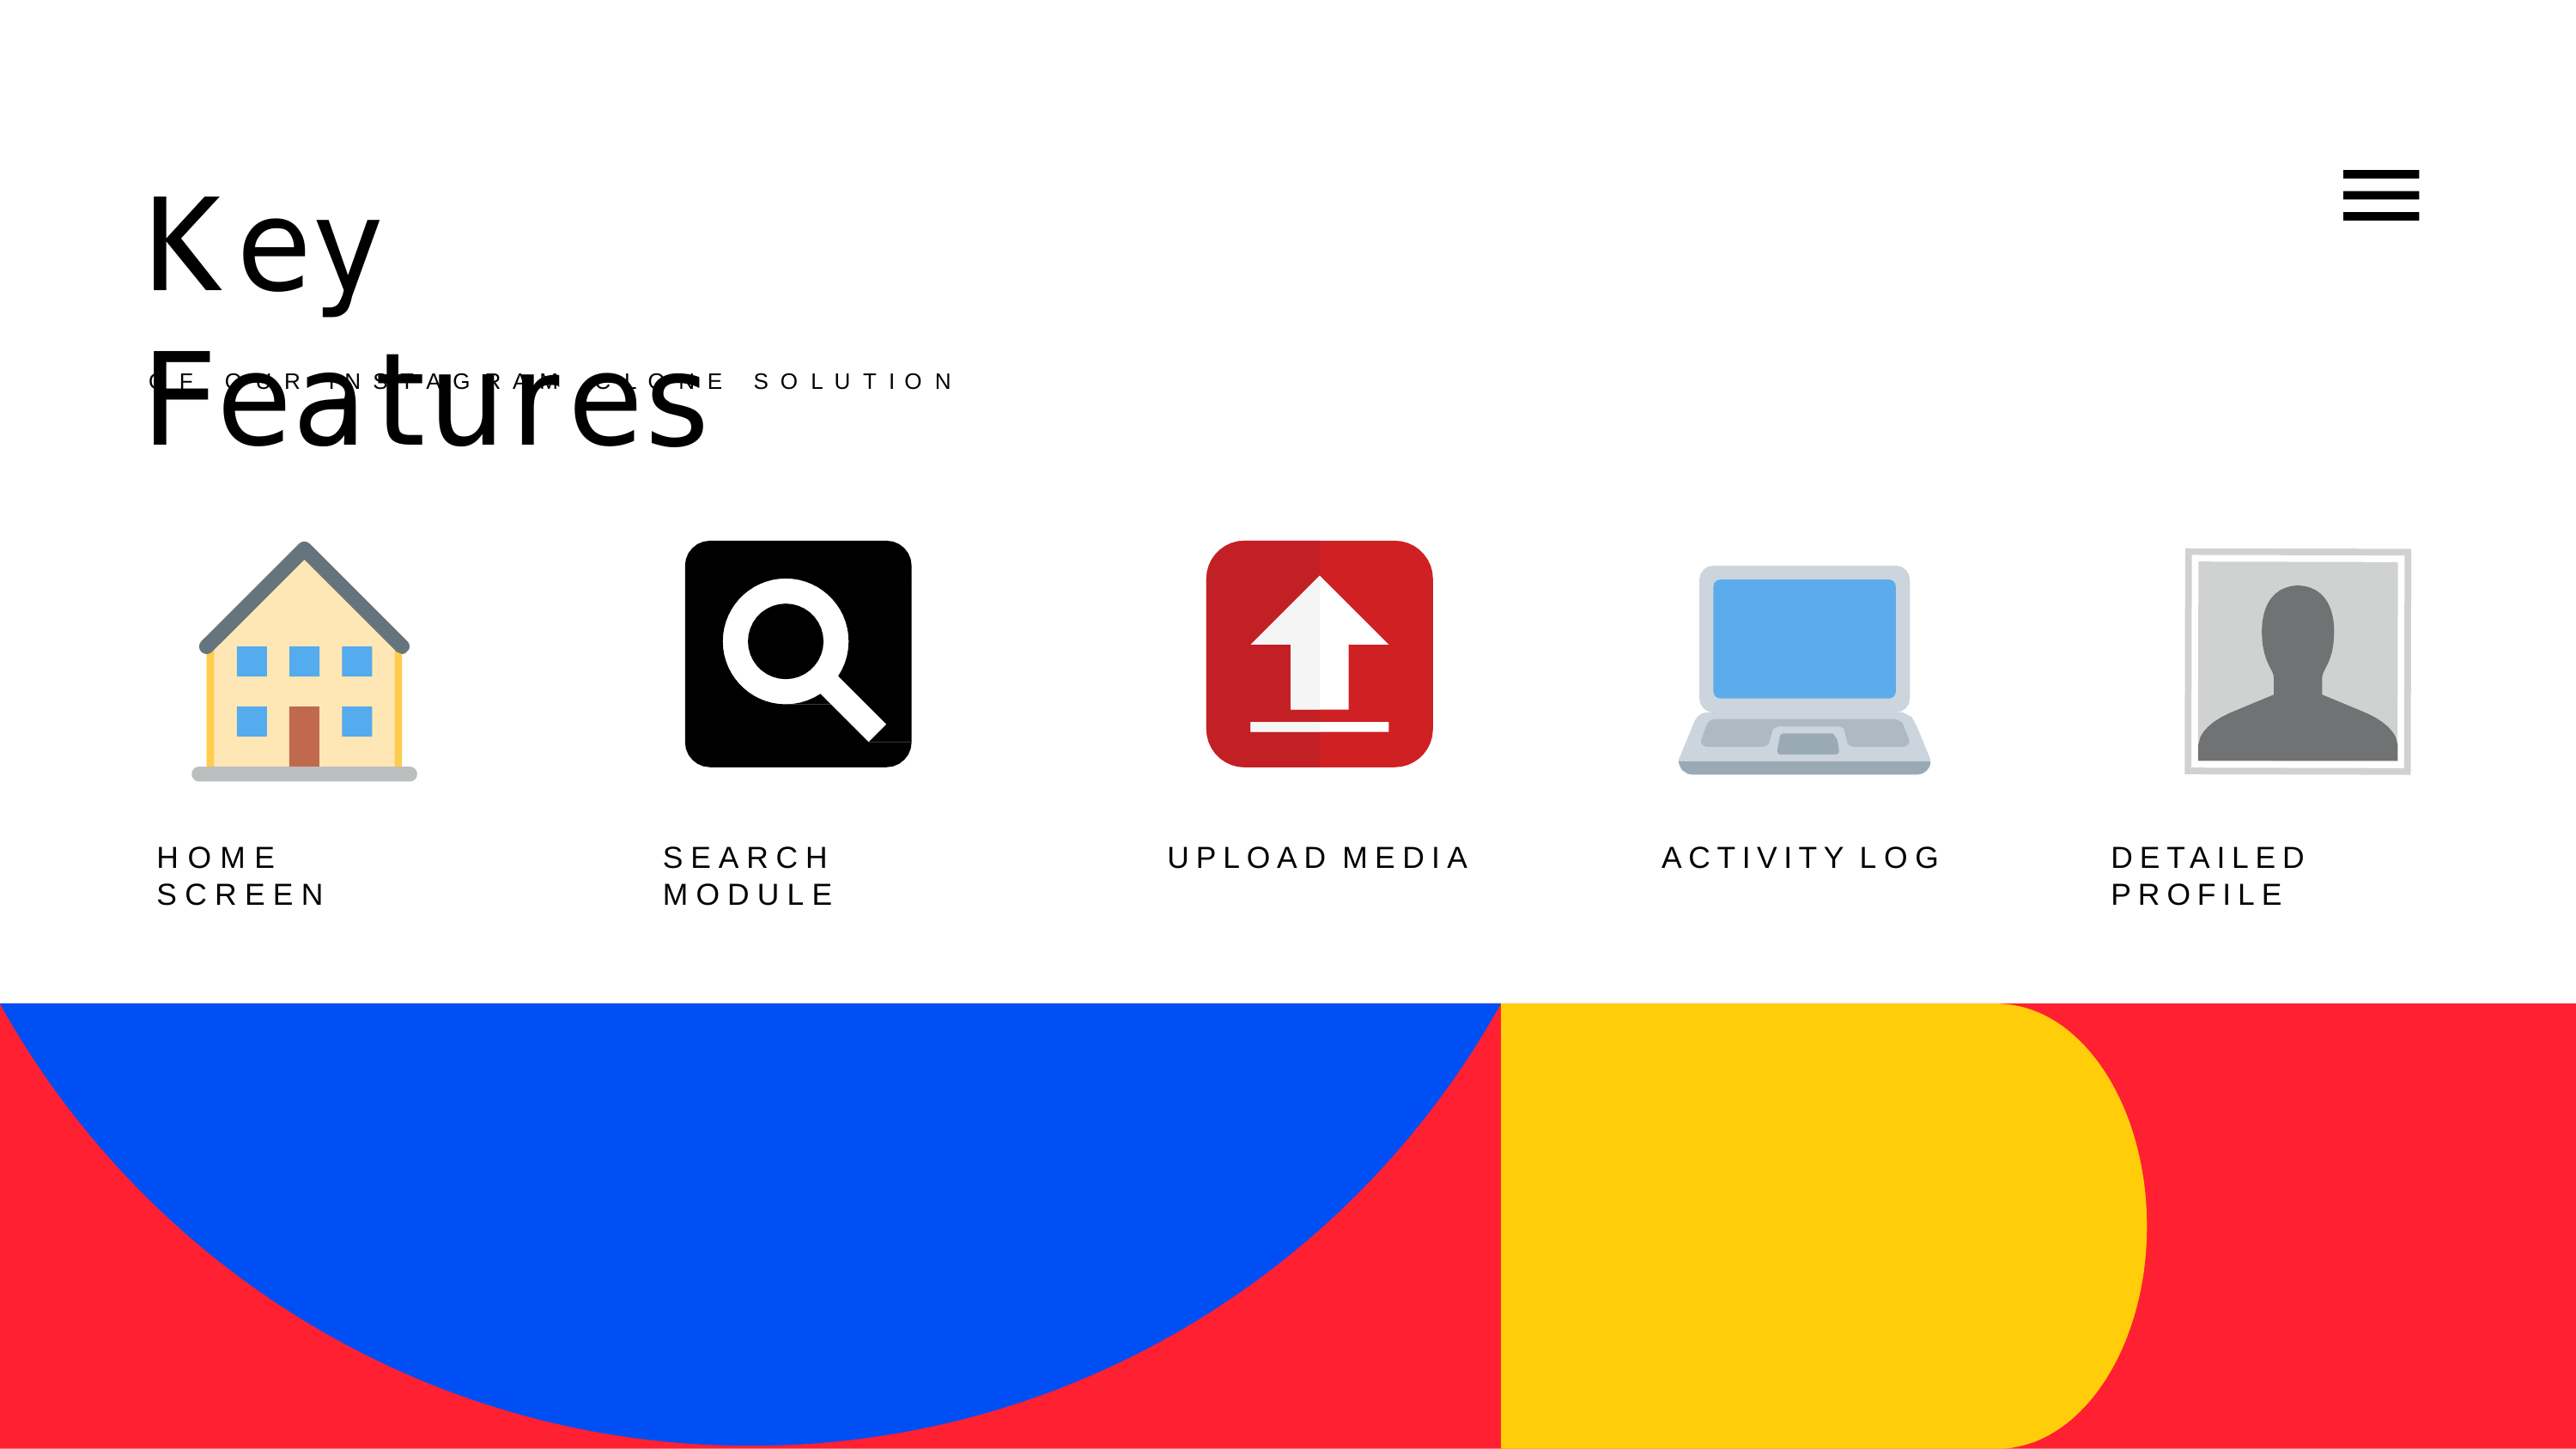

# Key Features

O F	O U R	I N S T A G R A M	C L O N E	S O L U T I O N

HOME SCREEN
SEARCH MODULE
UPLOAD MEDIA
ACTIVITY LOG
DETAILED PROFILE